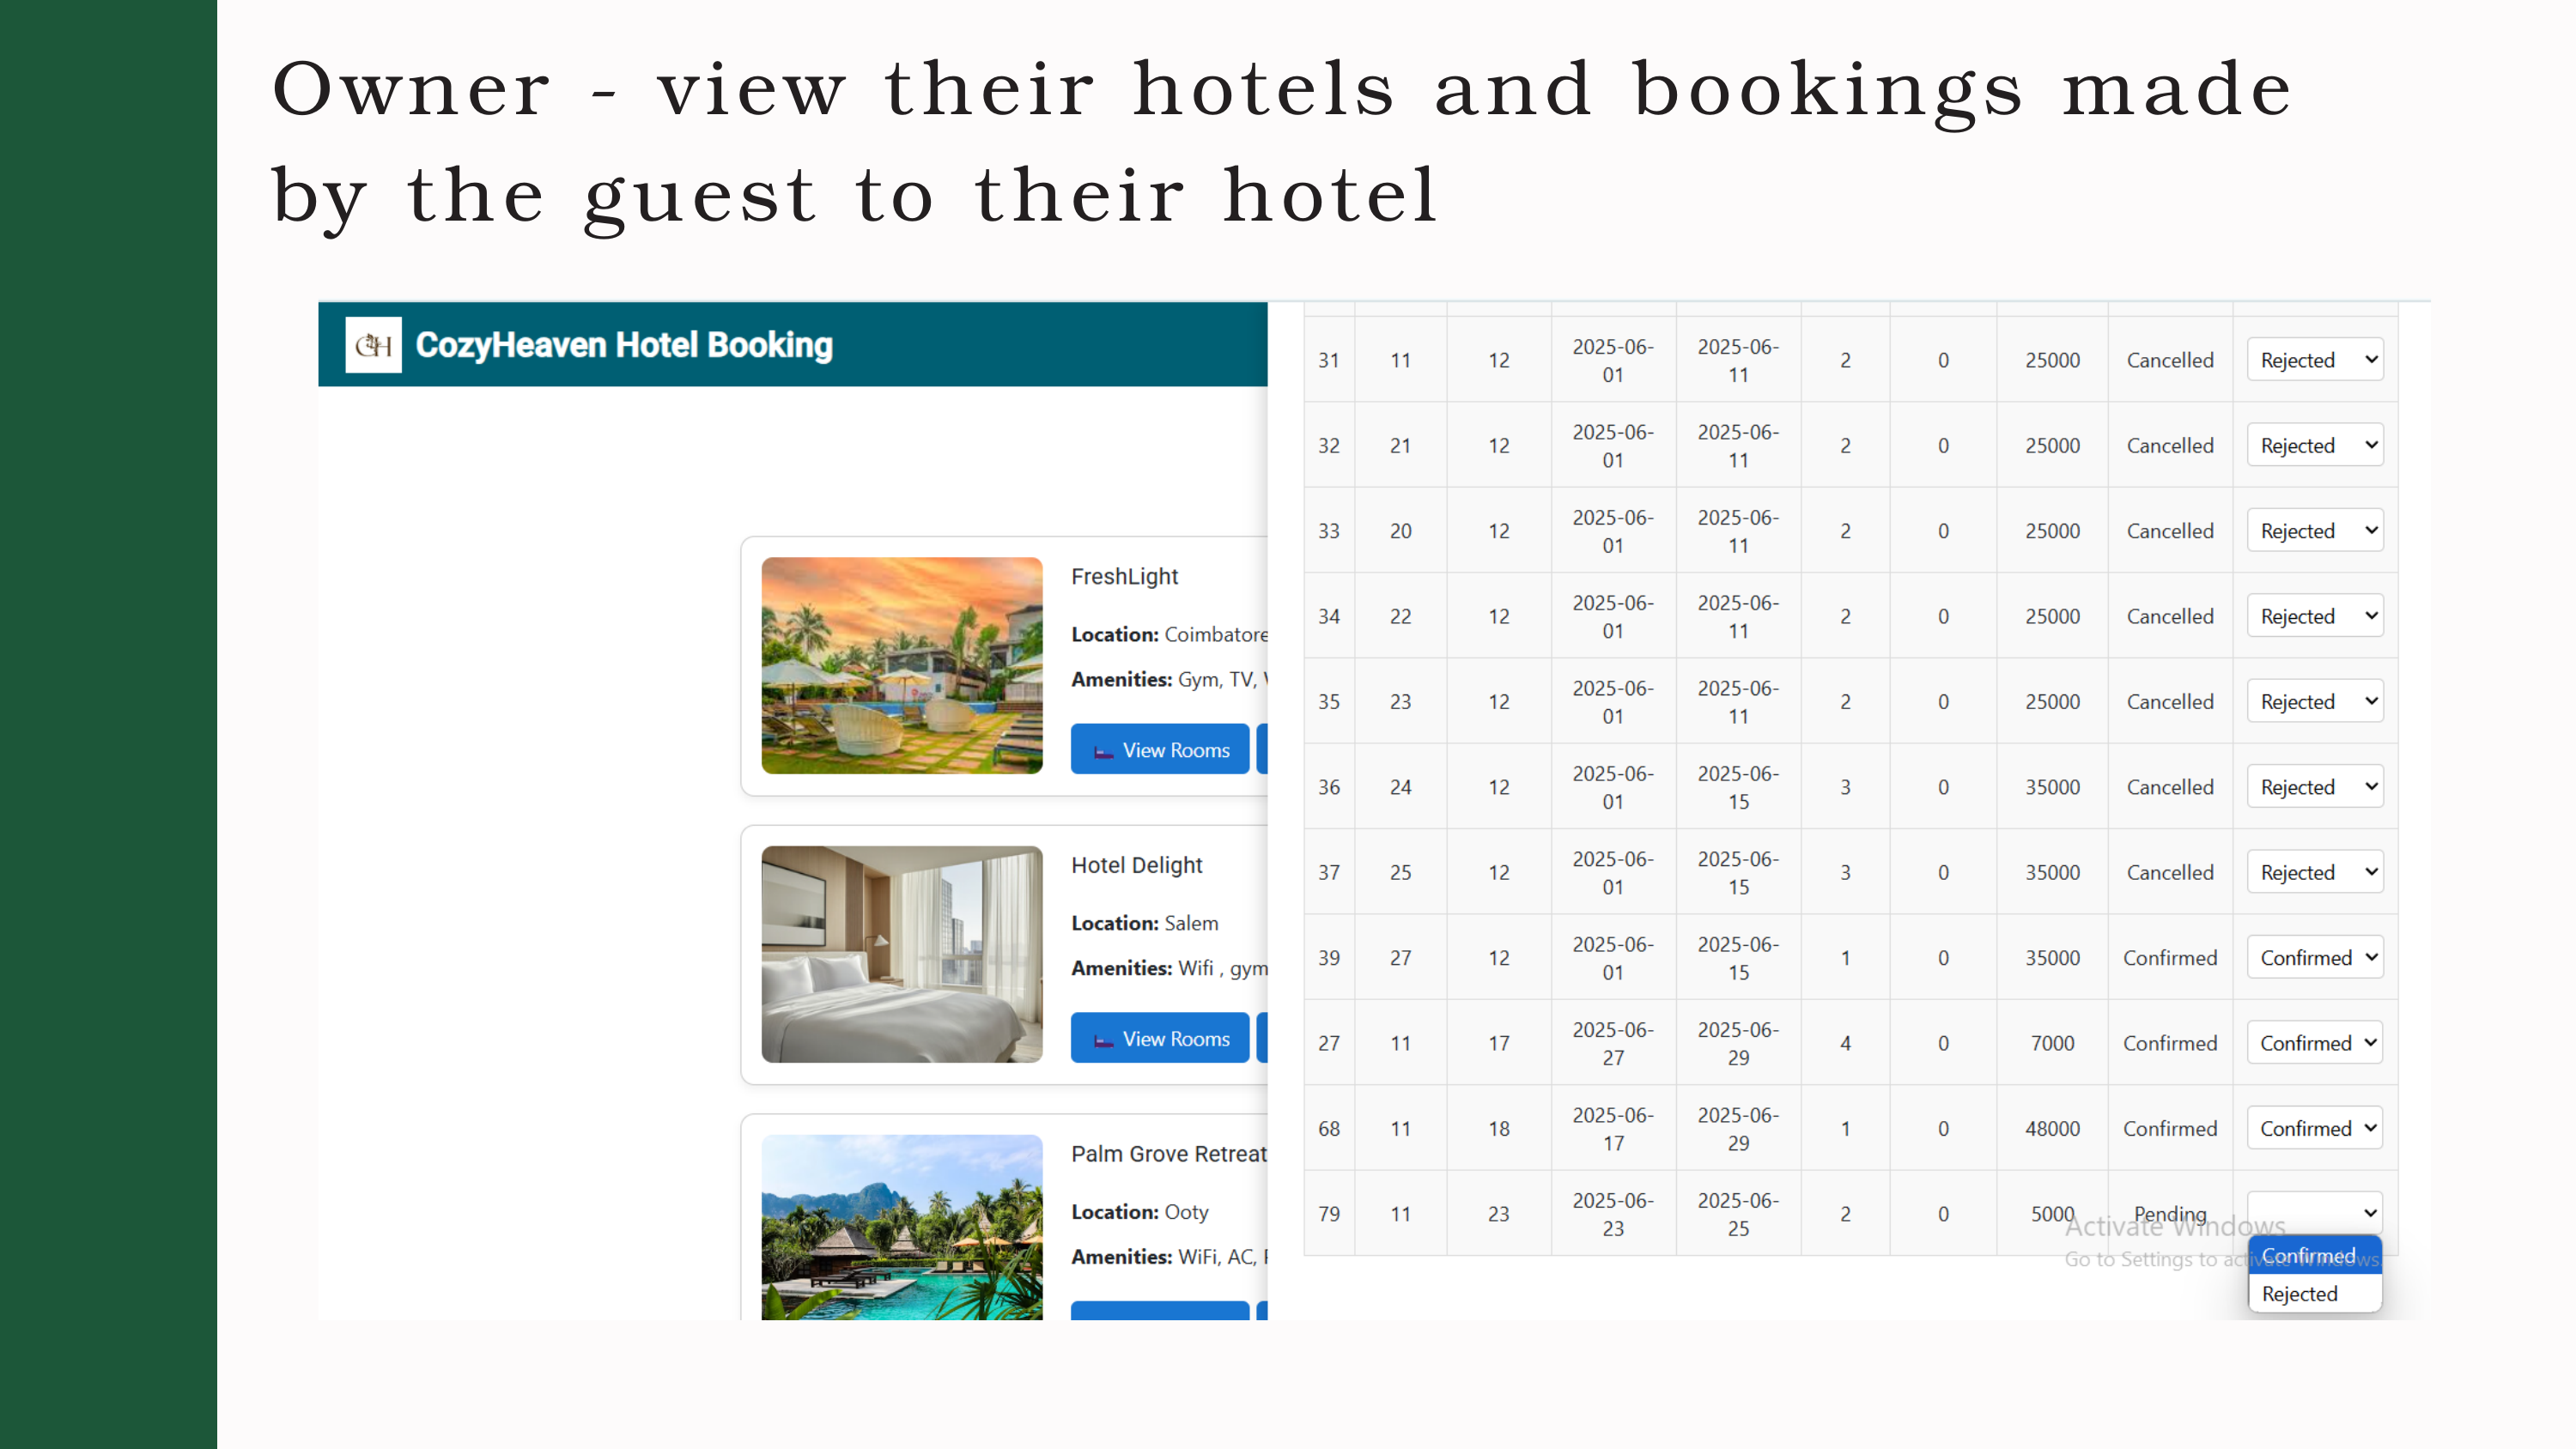

Owner - view their hotels and bookings made by the guest to their hotel